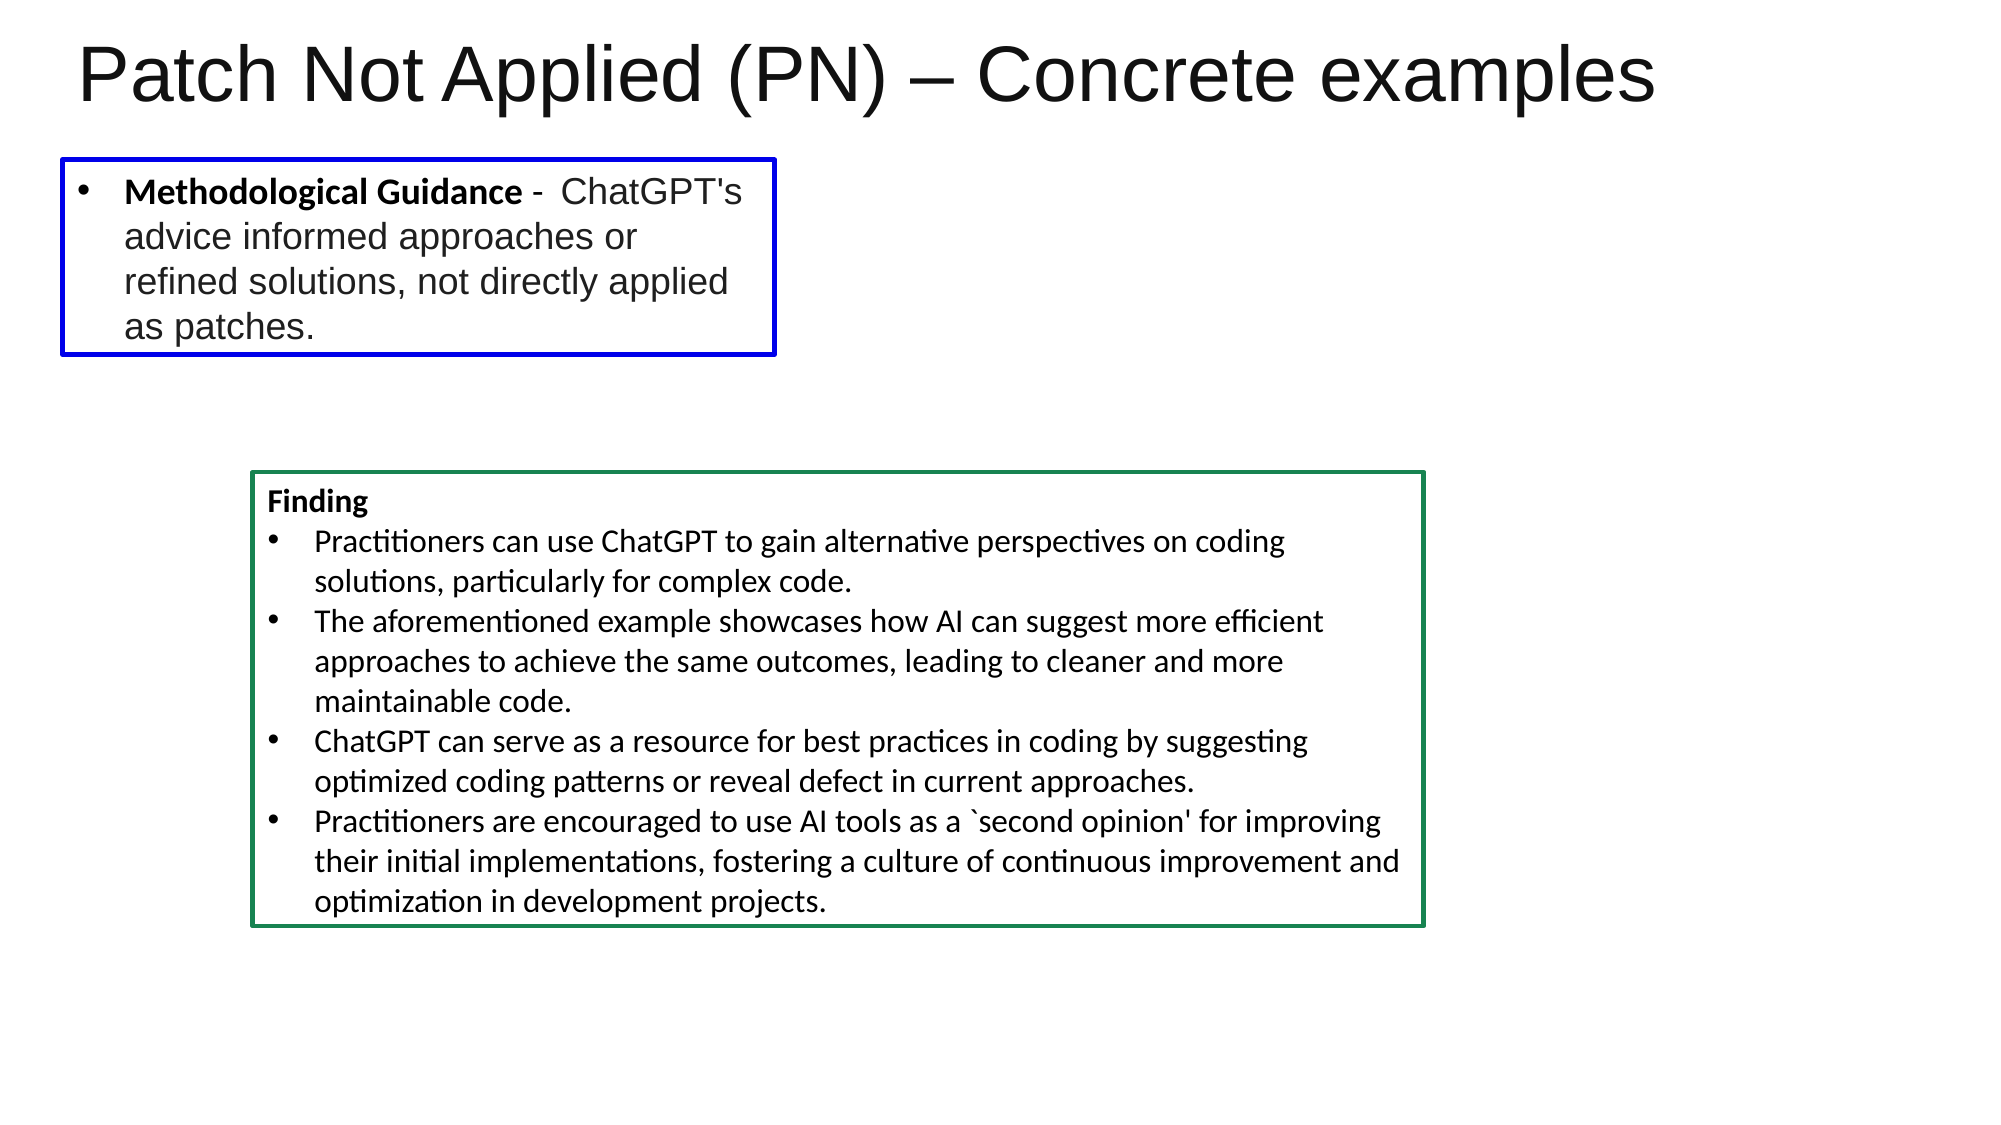

# Patch Not Applied (PN) – Concrete examples
Methodological Guidance -  ChatGPT's advice informed approaches or refined solutions, not directly applied as patches.
Finding
Practitioners can use ChatGPT to gain alternative perspectives on coding solutions, particularly for complex code.
The aforementioned example showcases how AI can suggest more efficient approaches to achieve the same outcomes, leading to cleaner and more maintainable code.
ChatGPT can serve as a resource for best practices in coding by suggesting optimized coding patterns or reveal defect in current approaches.
Practitioners are encouraged to use AI tools as a `second opinion' for improving their initial implementations, fostering a culture of continuous improvement and optimization in development projects.